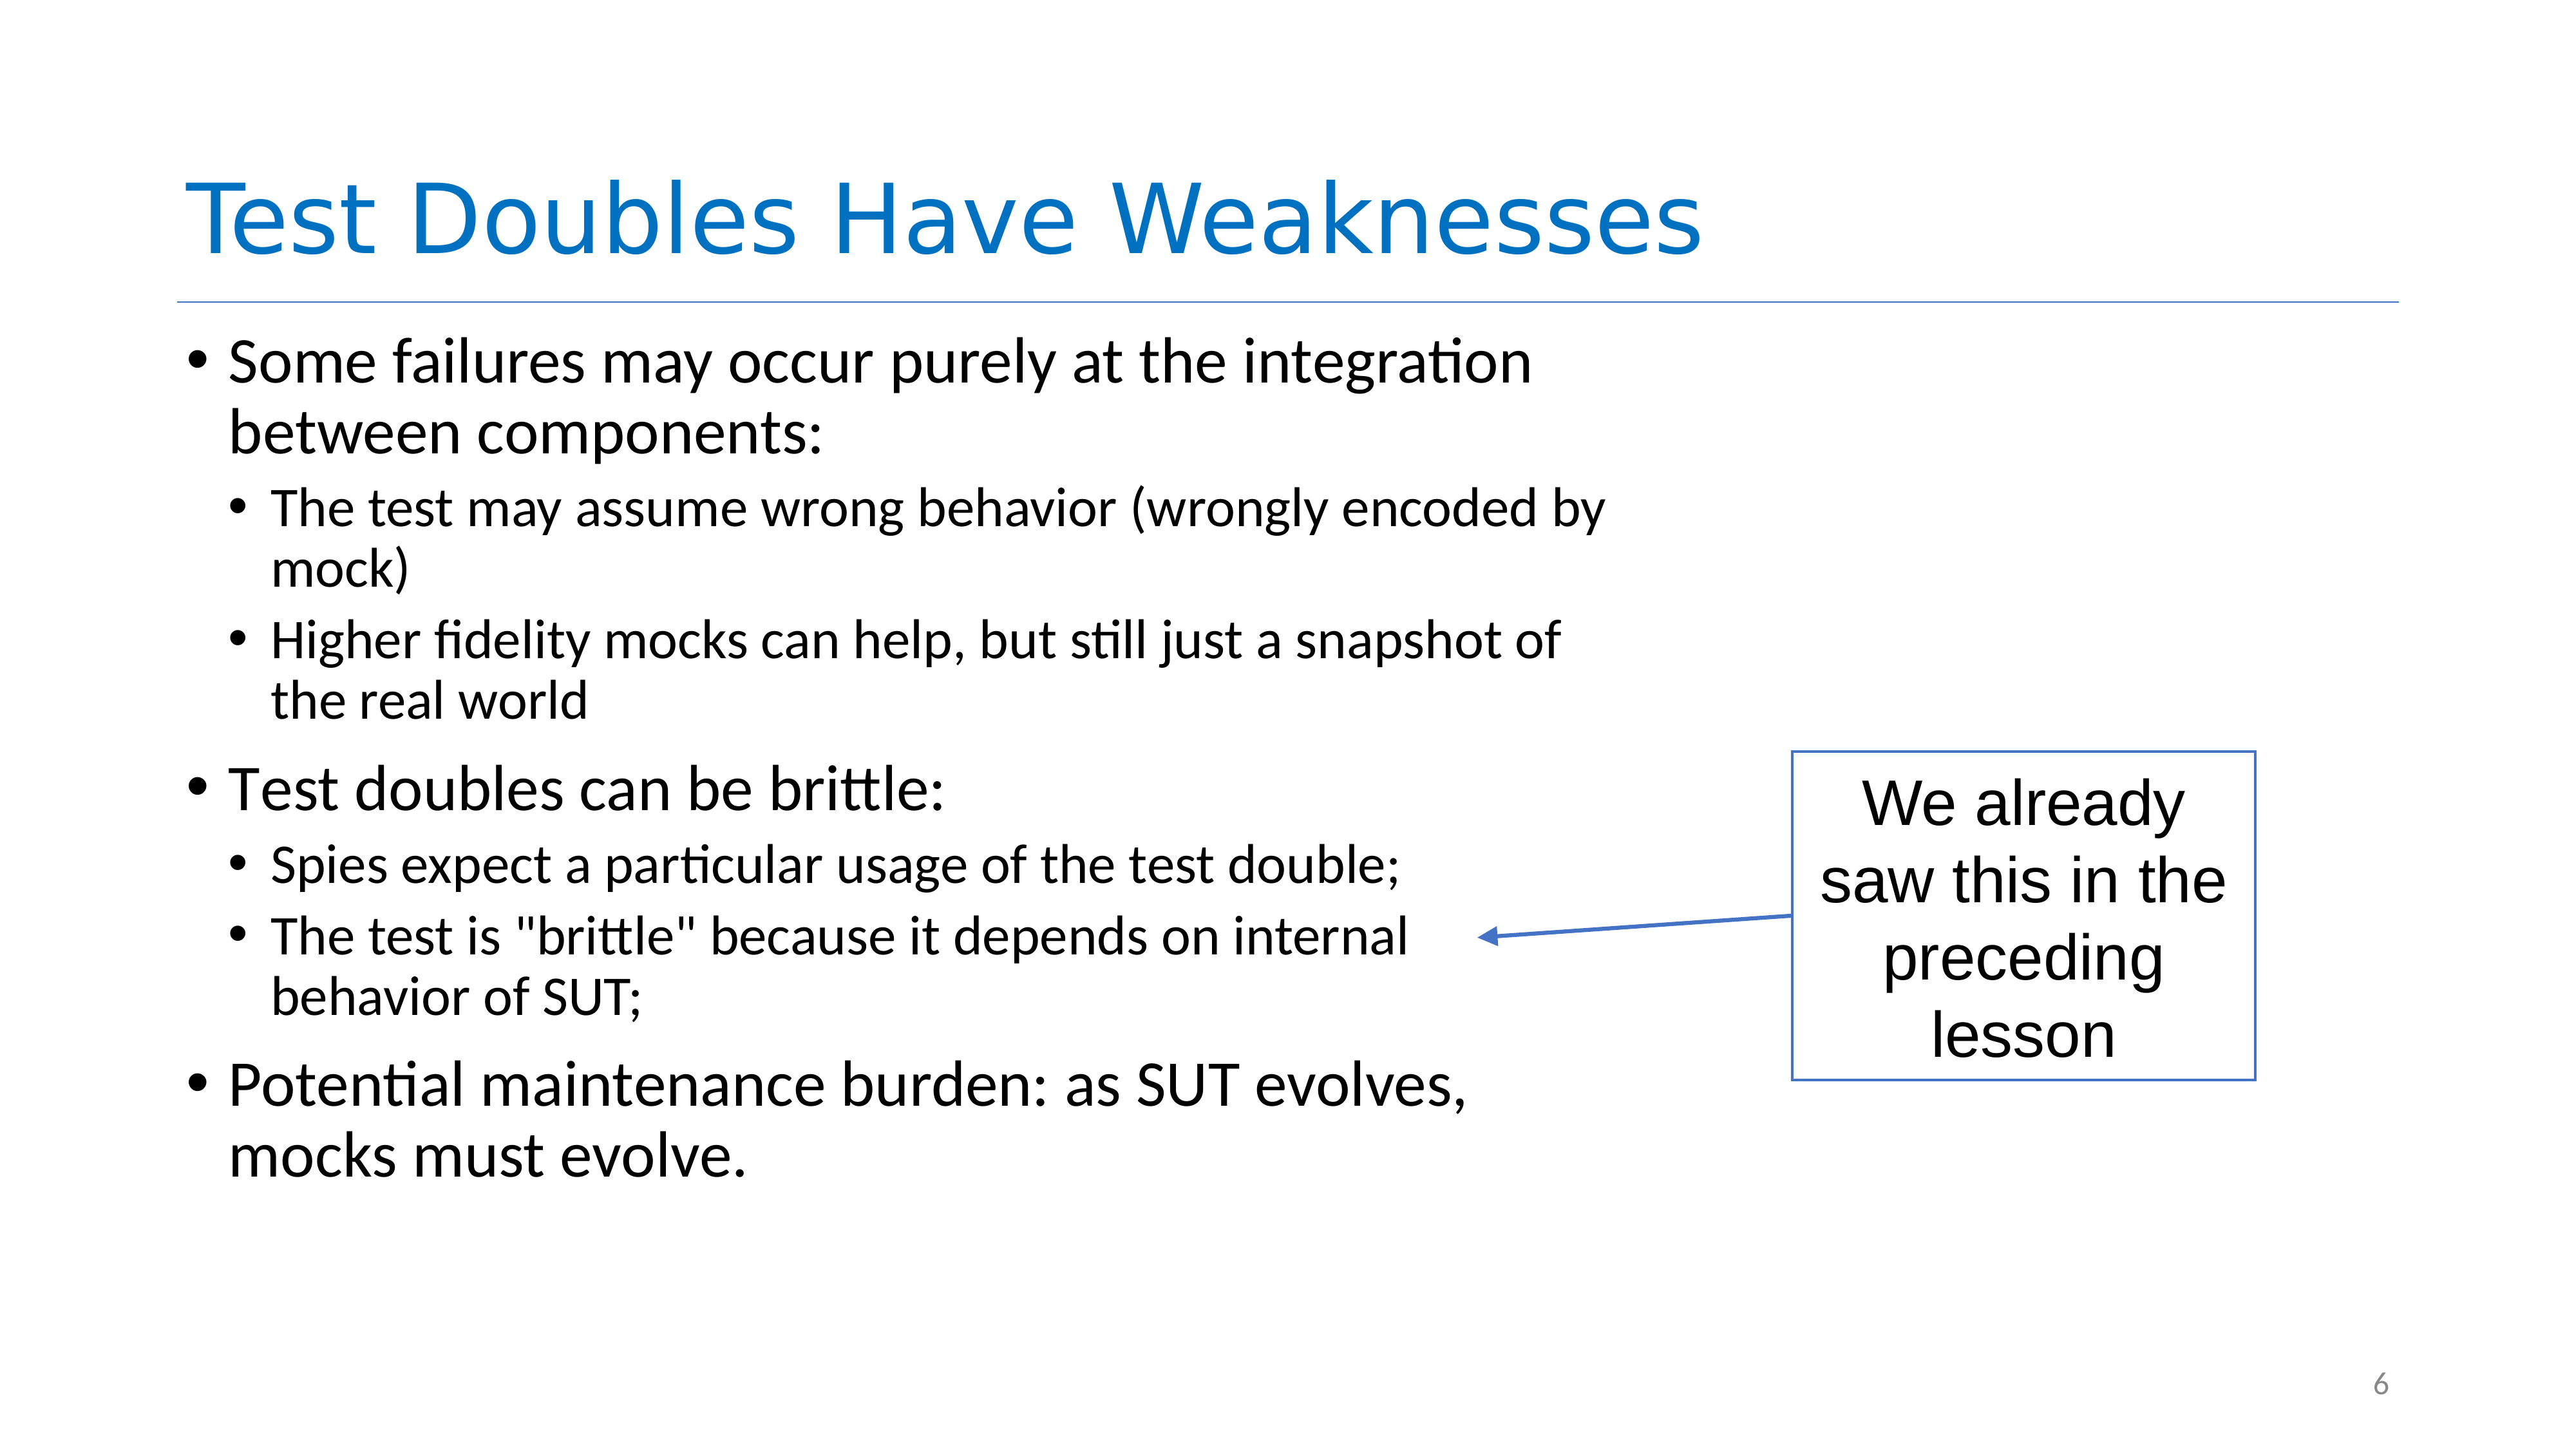

# Test Doubles Have Weaknesses
Some failures may occur purely at the integration between components:
The test may assume wrong behavior (wrongly encoded by mock)
Higher fidelity mocks can help, but still just a snapshot of the real world
Test doubles can be brittle:
Spies expect a particular usage of the test double;
The test is "brittle" because it depends on internal behavior of SUT;
Potential maintenance burden: as SUT evolves, mocks must evolve.
We already saw this in the preceding lesson
6